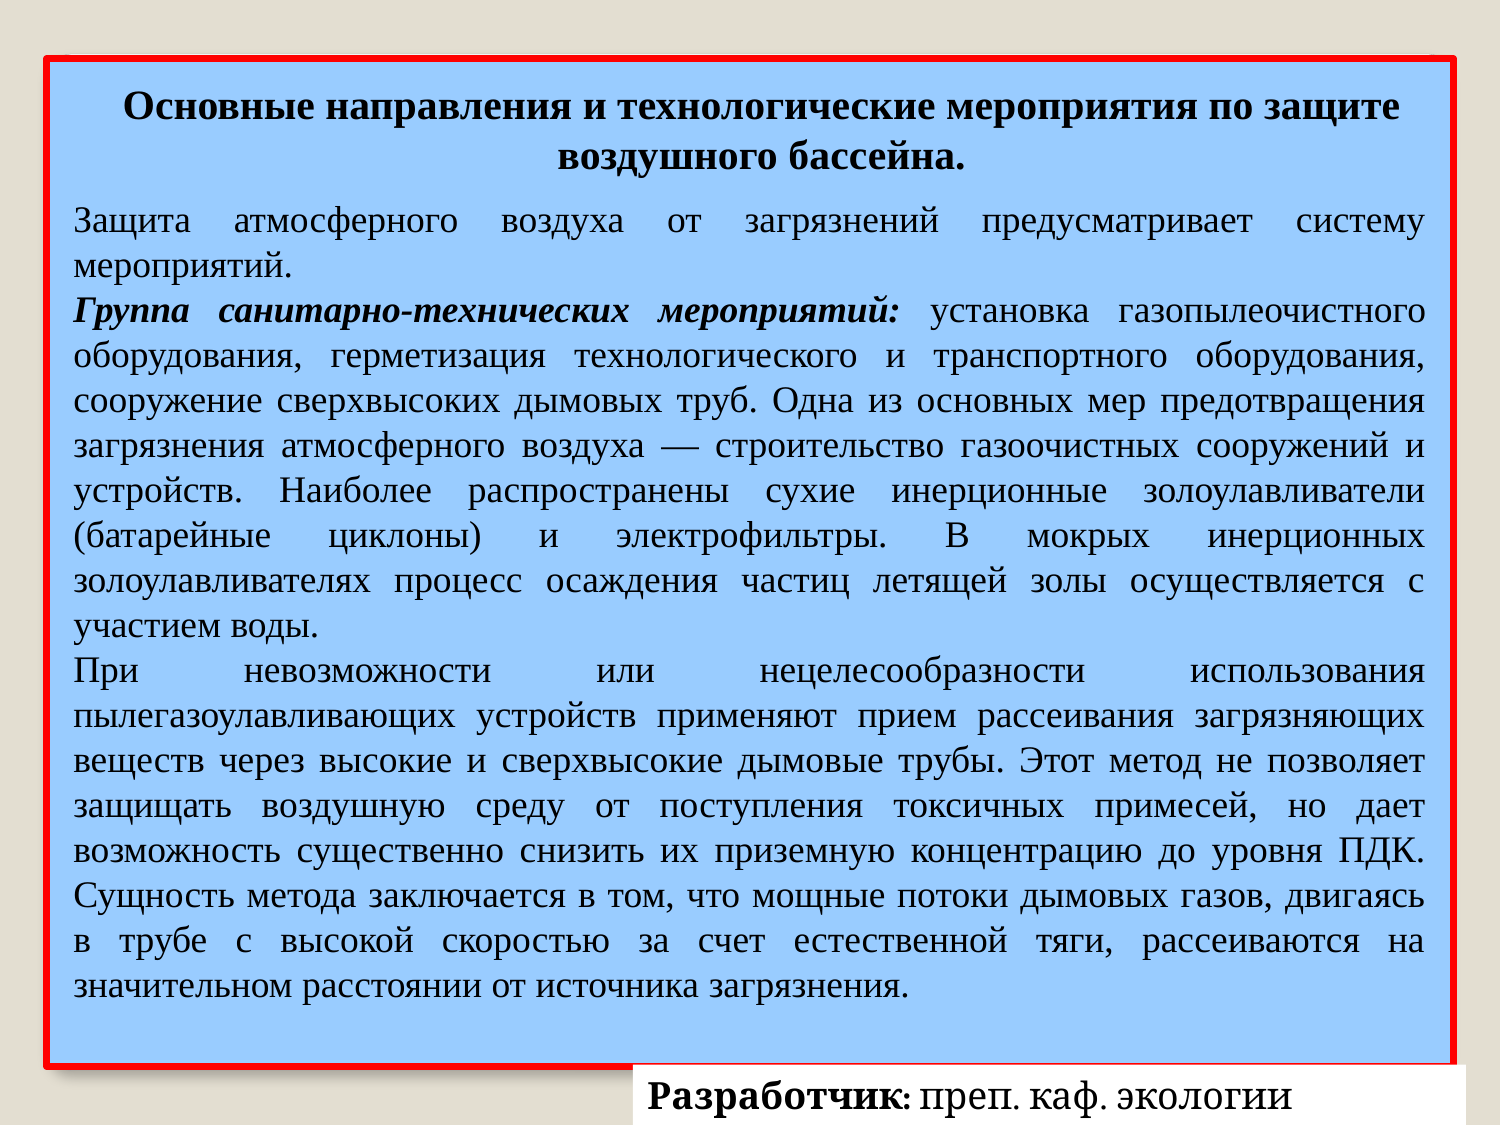

Основные направления и технологические мероприятия по защите воздушного бассейна.
Защита атмосферного воздуха от загрязнений предусматривает систему мероприятий.
Группа санитарно-технических мероприятий: установка газопылеочистного оборудования, герметизация технологического и транспортного оборудования, сооружение сверхвысоких дымовых труб. Одна из основных мер предотвращения загрязнения атмосферного воздуха — строительство газоочистных сооружений и устройств. Наиболее распространены сухие инерционные золоулавливатели (батарейные циклоны) и электрофильтры. В мокрых инерционных золоулавливателях процесс осаждения частиц летящей золы осуществляется с участием воды.
При невозможности или нецелесообразности использования пылегазоулавливающих устройств применяют прием рассеивания загрязняющих веществ через высокие и сверхвысокие дымовые трубы. Этот метод не позволяет защищать воздушную среду от поступления токсичных примесей, но дает возможность существенно снизить их приземную концентрацию до уровня ПДК. Сущность метода заключается в том, что мощные потоки дымовых газов, двигаясь в трубе с высокой скоростью за счет естественной тяги, рассеиваются на значительном расстоянии от источника загрязнения.
Разработчик: преп. каф. экологии  Кирвель П.И.